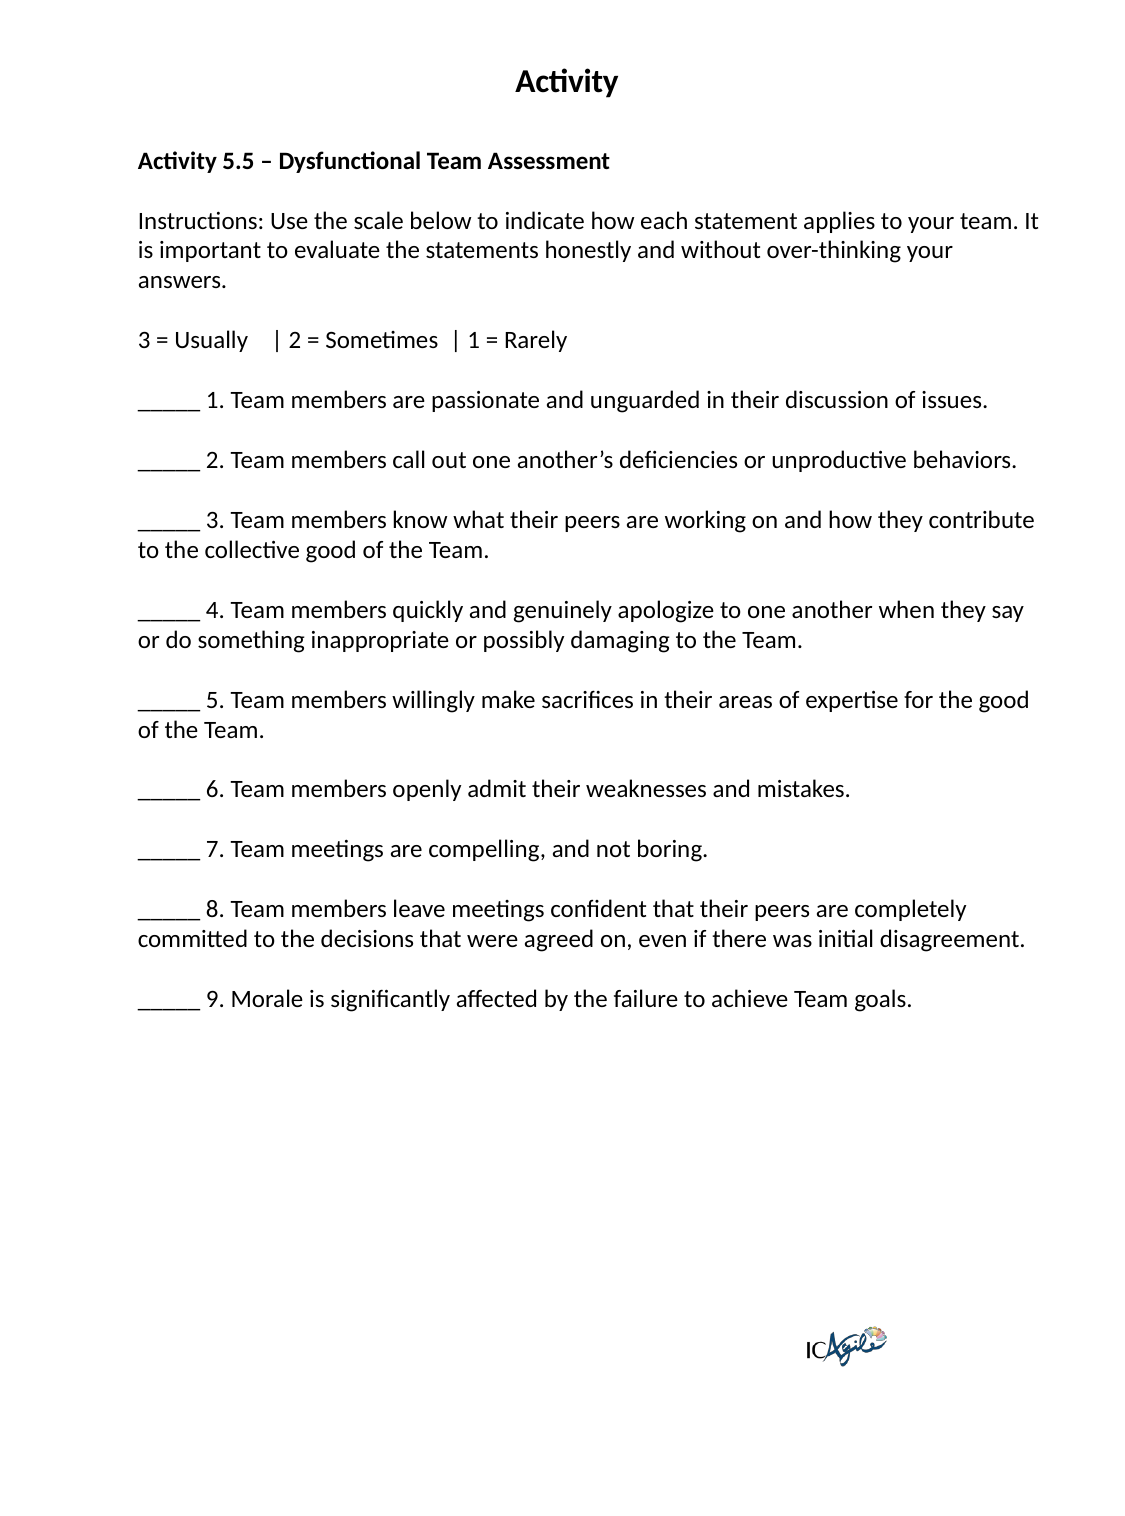

Activity
Activity 5.5 – Dysfunctional Team Assessment

Instructions: Use the scale below to indicate how each statement applies to your team. It is important to evaluate the statements honestly and without over-thinking your answers.

3 = Usually    | 2 = Sometimes  | 1 = Rarely

_____ 1. Team members are passionate and unguarded in their discussion of issues.

_____ 2. Team members call out one another’s deficiencies or unproductive behaviors.

_____ 3. Team members know what their peers are working on and how they contribute to the collective good of the Team.

_____ 4. Team members quickly and genuinely apologize to one another when they say or do something inappropriate or possibly damaging to the Team.

_____ 5. Team members willingly make sacrifices in their areas of expertise for the good of the Team.

_____ 6. Team members openly admit their weaknesses and mistakes.

_____ 7. Team meetings are compelling, and not boring.

_____ 8. Team members leave meetings confident that their peers are completely committed to the decisions that were agreed on, even if there was initial disagreement.

_____ 9. Morale is significantly affected by the failure to achieve Team goals.